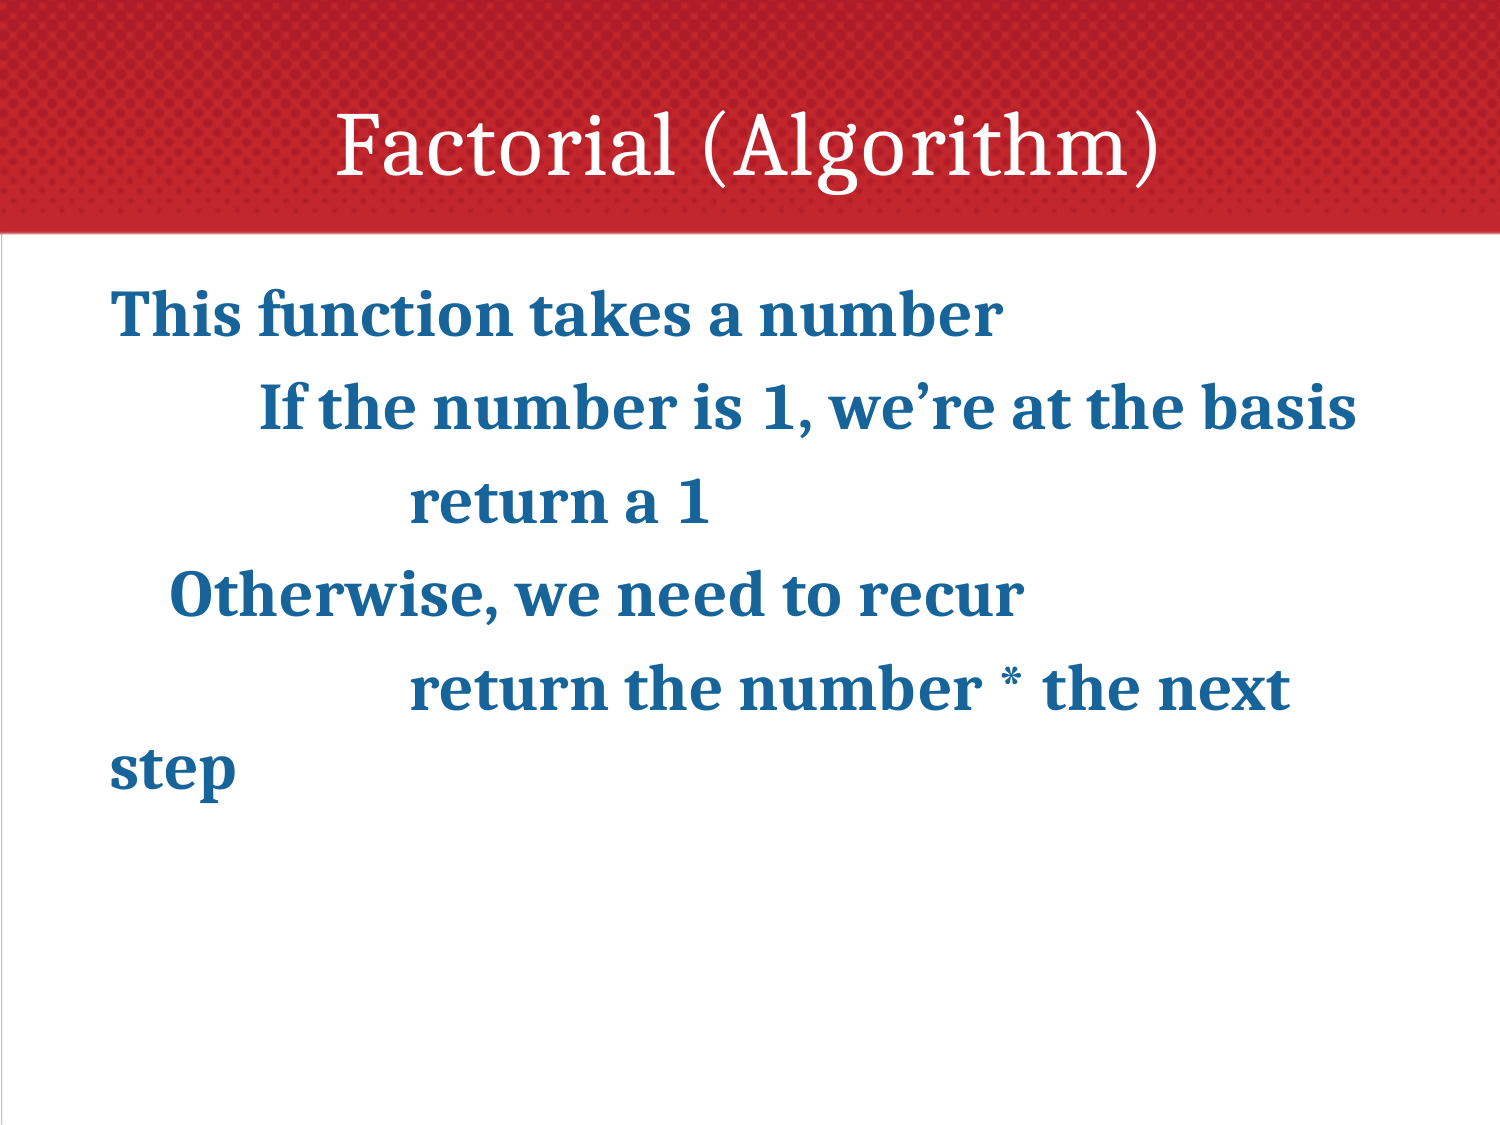

# Factorial (Algorithm)
This function takes a number
	If the number is 1, we’re at the basis
        		return a 1
    Otherwise, we need to recur
		return the number * the next step